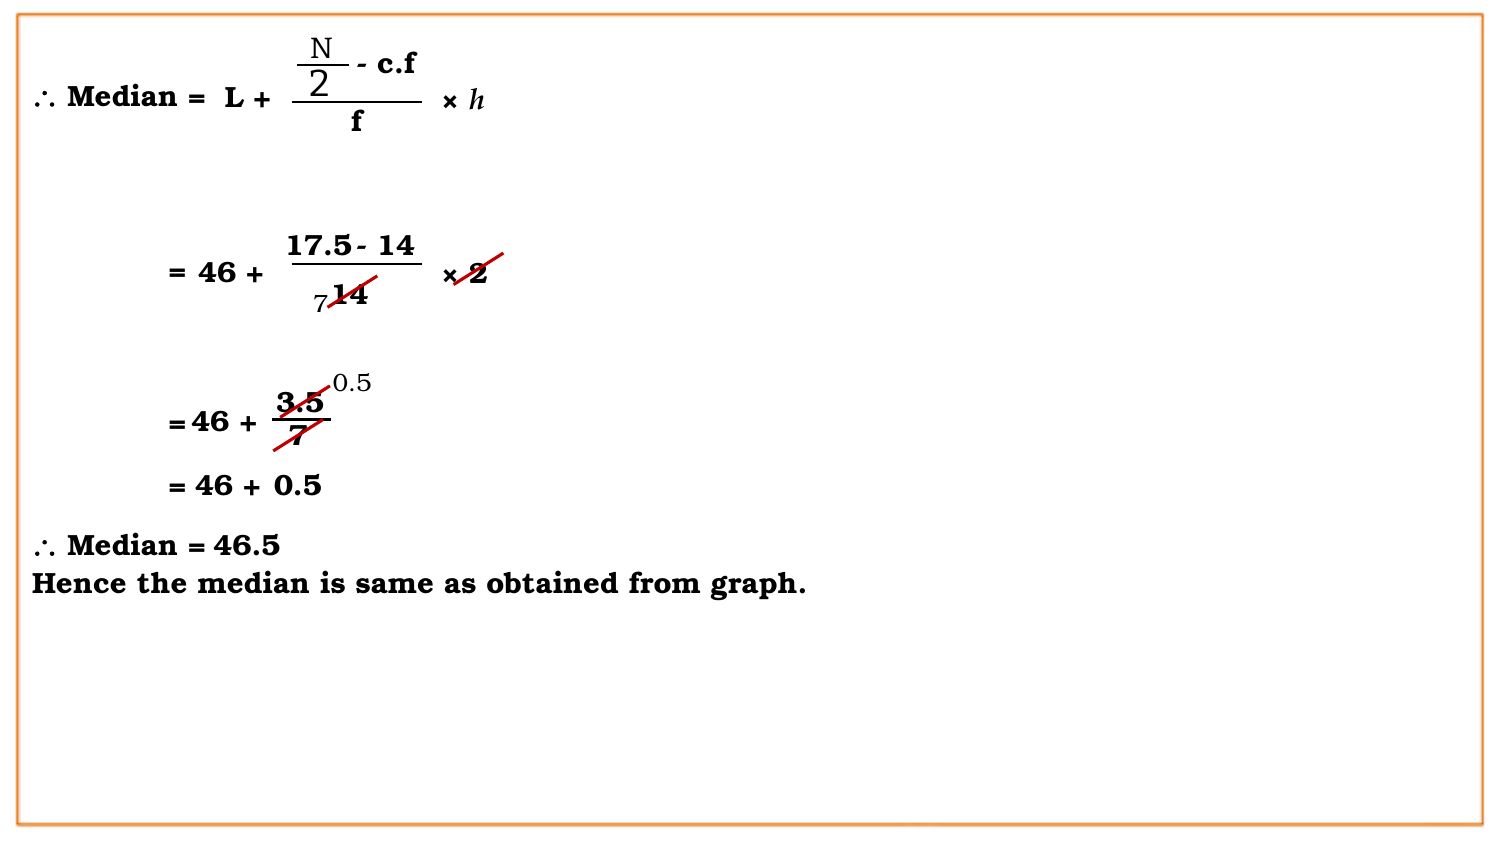

Exercise 14.4 – Q.2
N
2

- c.f
∴ Median =
L +
× h
f

17.5
- 14
 =
46 +
× 2
14
7
0.5
3.5
46 +
 =
7
 =
46 +
0.5
∴ Median =
46.5
Hence the median is same as obtained from graph.